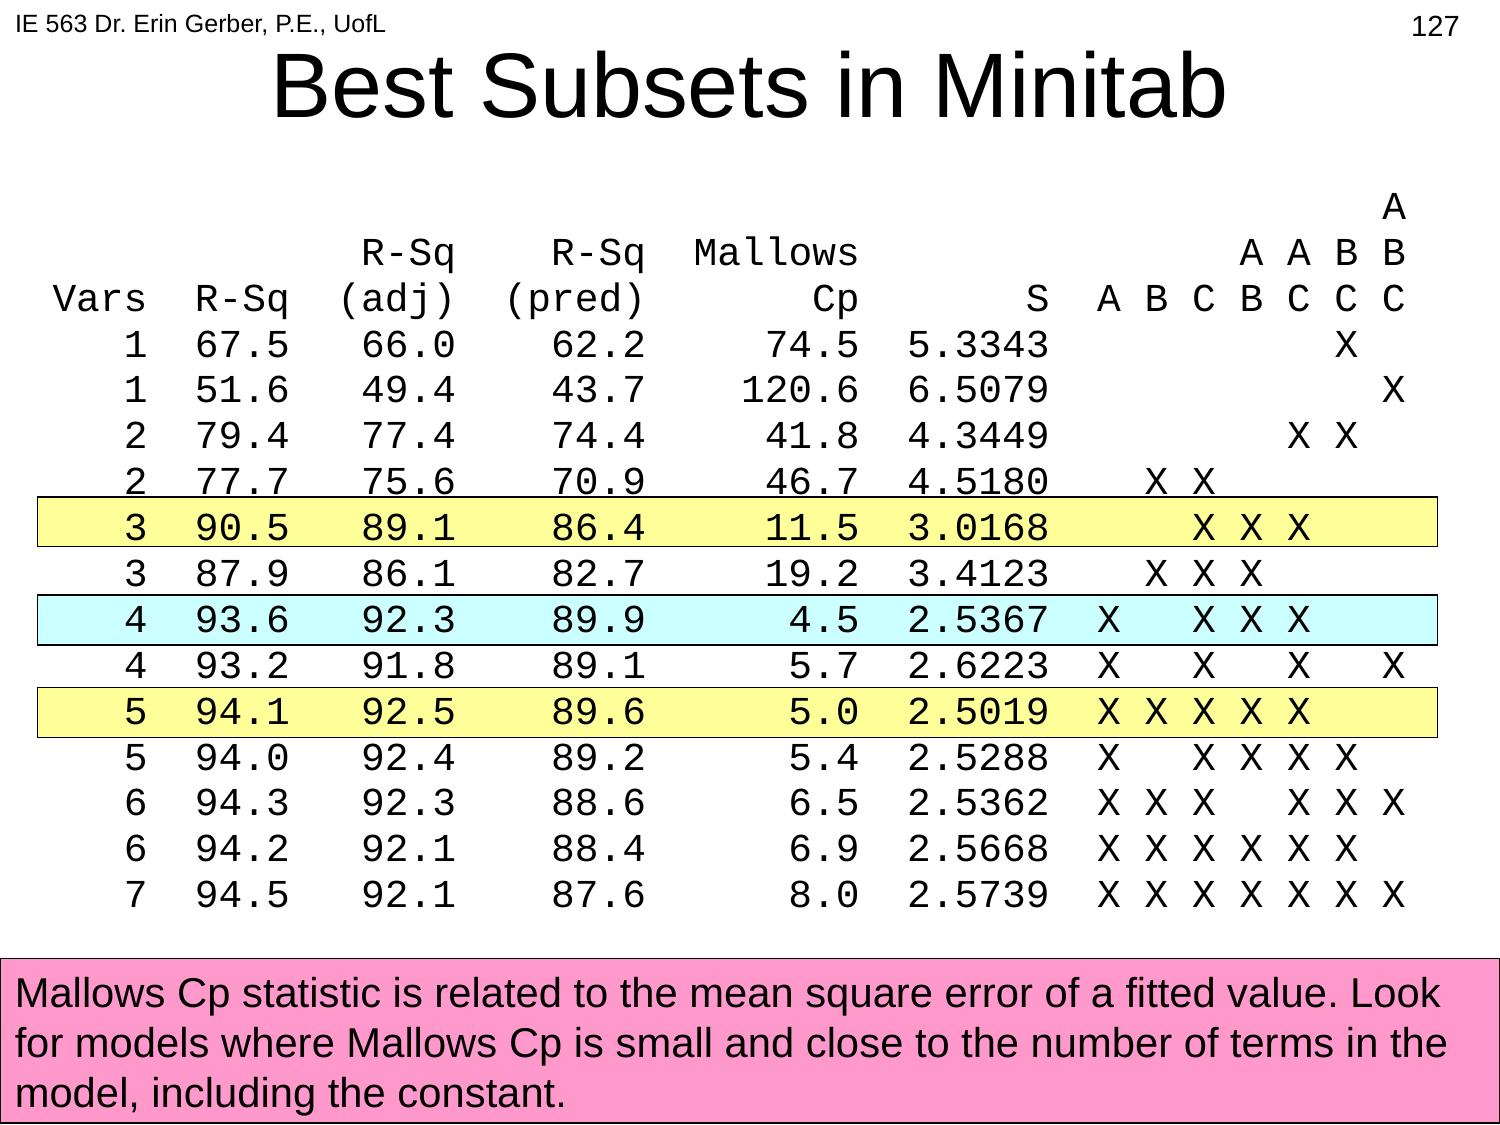

IE 563 Dr. Erin Gerber, P.E., UofL
127
# Best Subsets in Minitab

                                                        A
             R-Sq    R-Sq  Mallows                A A B B
Vars  R-Sq  (adj)  (pred)       Cp       S  A B C B C C C
   1  67.5   66.0    62.2     74.5  5.3343            X
   1  51.6   49.4    43.7    120.6  6.5079              X
   2  79.4   77.4    74.4     41.8  4.3449          X X
   2  77.7   75.6    70.9     46.7  4.5180    X X
   3  90.5   89.1    86.4     11.5  3.0168      X X X
   3  87.9   86.1    82.7     19.2  3.4123    X X X
   4  93.6   92.3    89.9      4.5  2.5367  X   X X X
   4  93.2   91.8    89.1      5.7  2.6223  X   X   X   X
   5  94.1   92.5    89.6      5.0  2.5019  X X X X X
   5  94.0   92.4    89.2      5.4  2.5288  X   X X X X
   6  94.3   92.3    88.6      6.5  2.5362  X X X   X X X
   6  94.2   92.1    88.4      6.9  2.5668  X X X X X X
   7  94.5   92.1    87.6      8.0  2.5739  X X X X X X X

Mallows Cp statistic is related to the mean square error of a fitted value. Look for models where Mallows Cp is small and close to the number of terms in the model, including the constant.